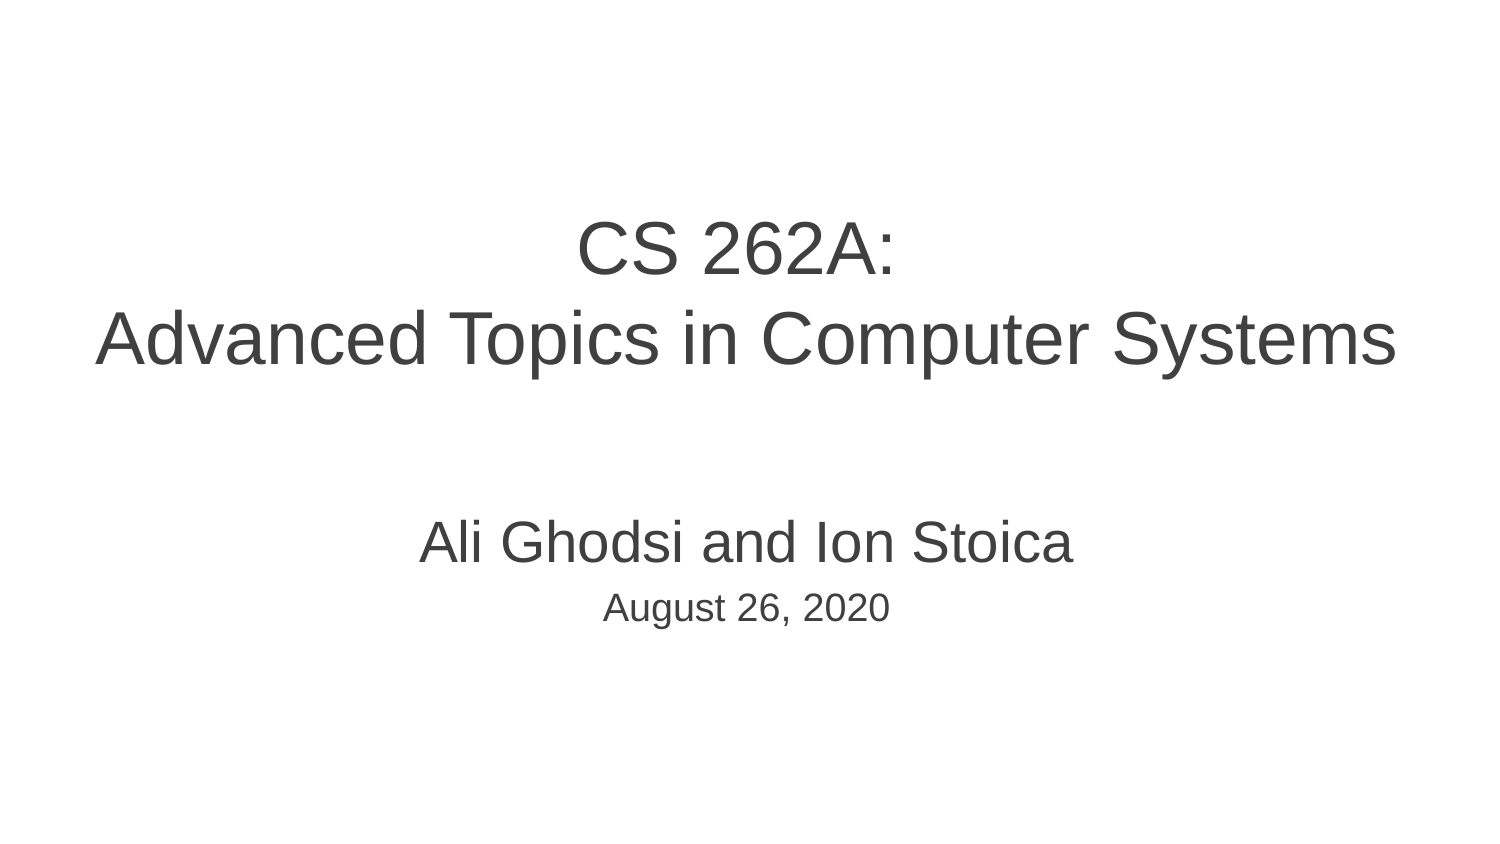

# CS 262A: Advanced Topics in Computer Systems
Ali Ghodsi and Ion Stoica
August 26, 2020